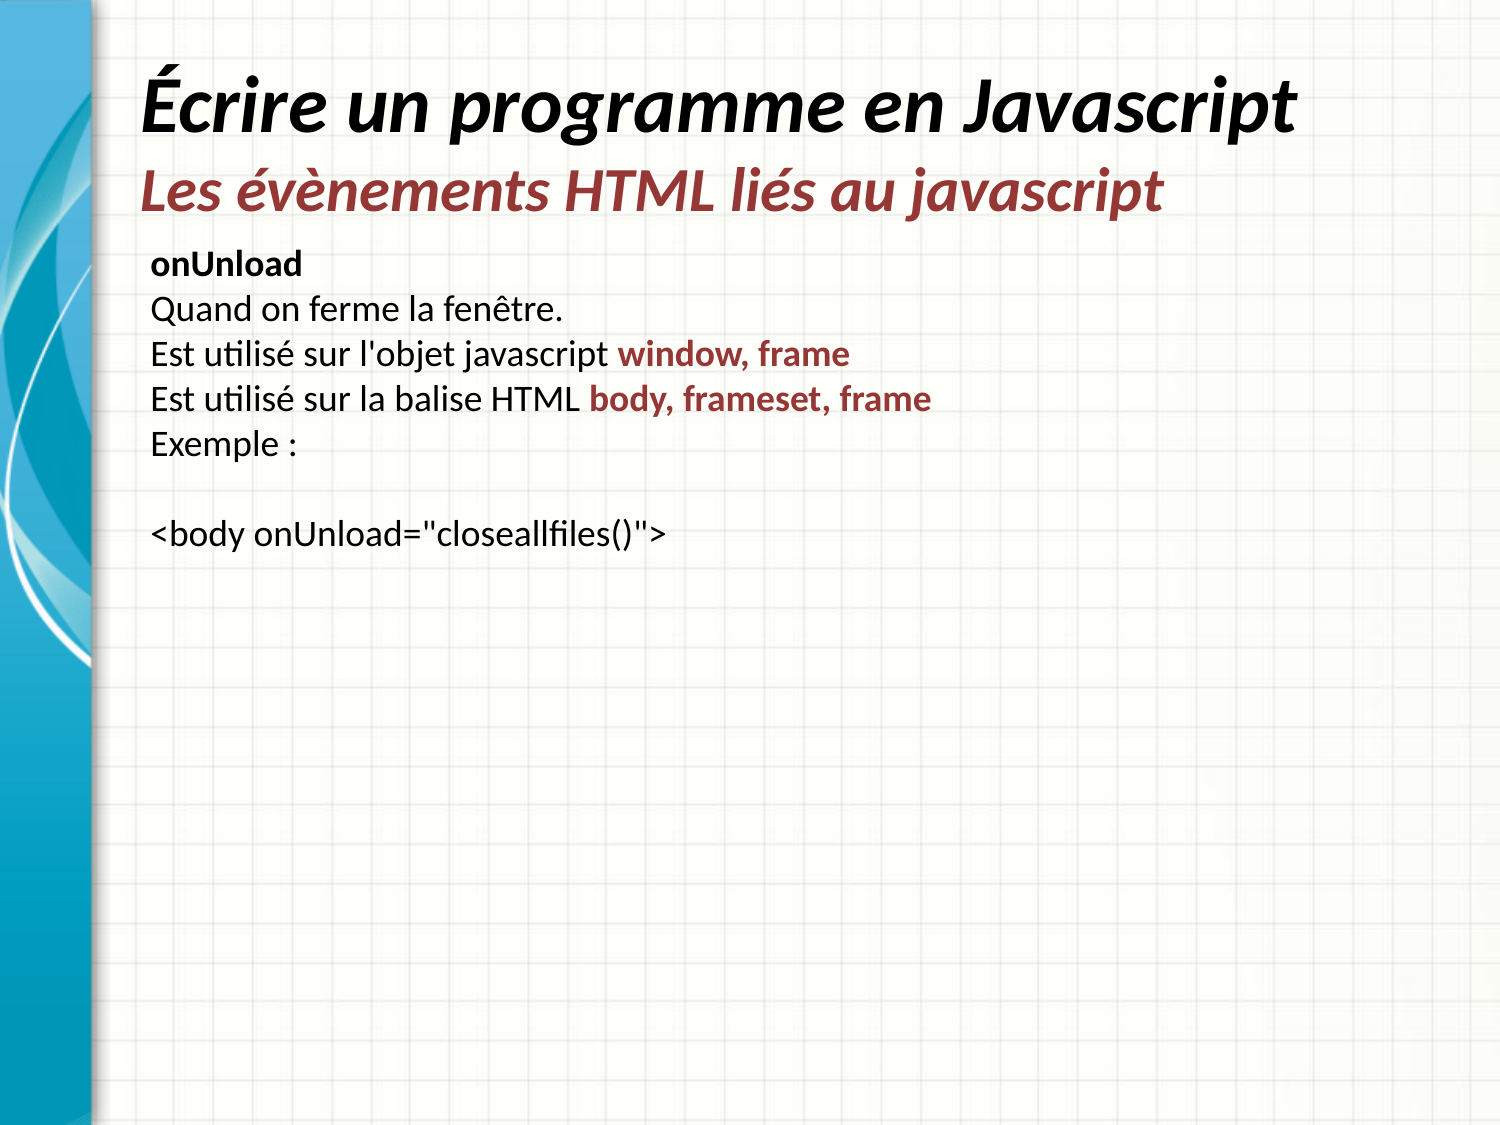

# Écrire un programme en Javascript Les évènements HTML liés au javascript
onUnload
Quand on ferme la fenêtre.
Est utilisé sur l'objet javascript window, frame
Est utilisé sur la balise HTML body, frameset, frame
Exemple :

<body onUnload="closeallfiles()">